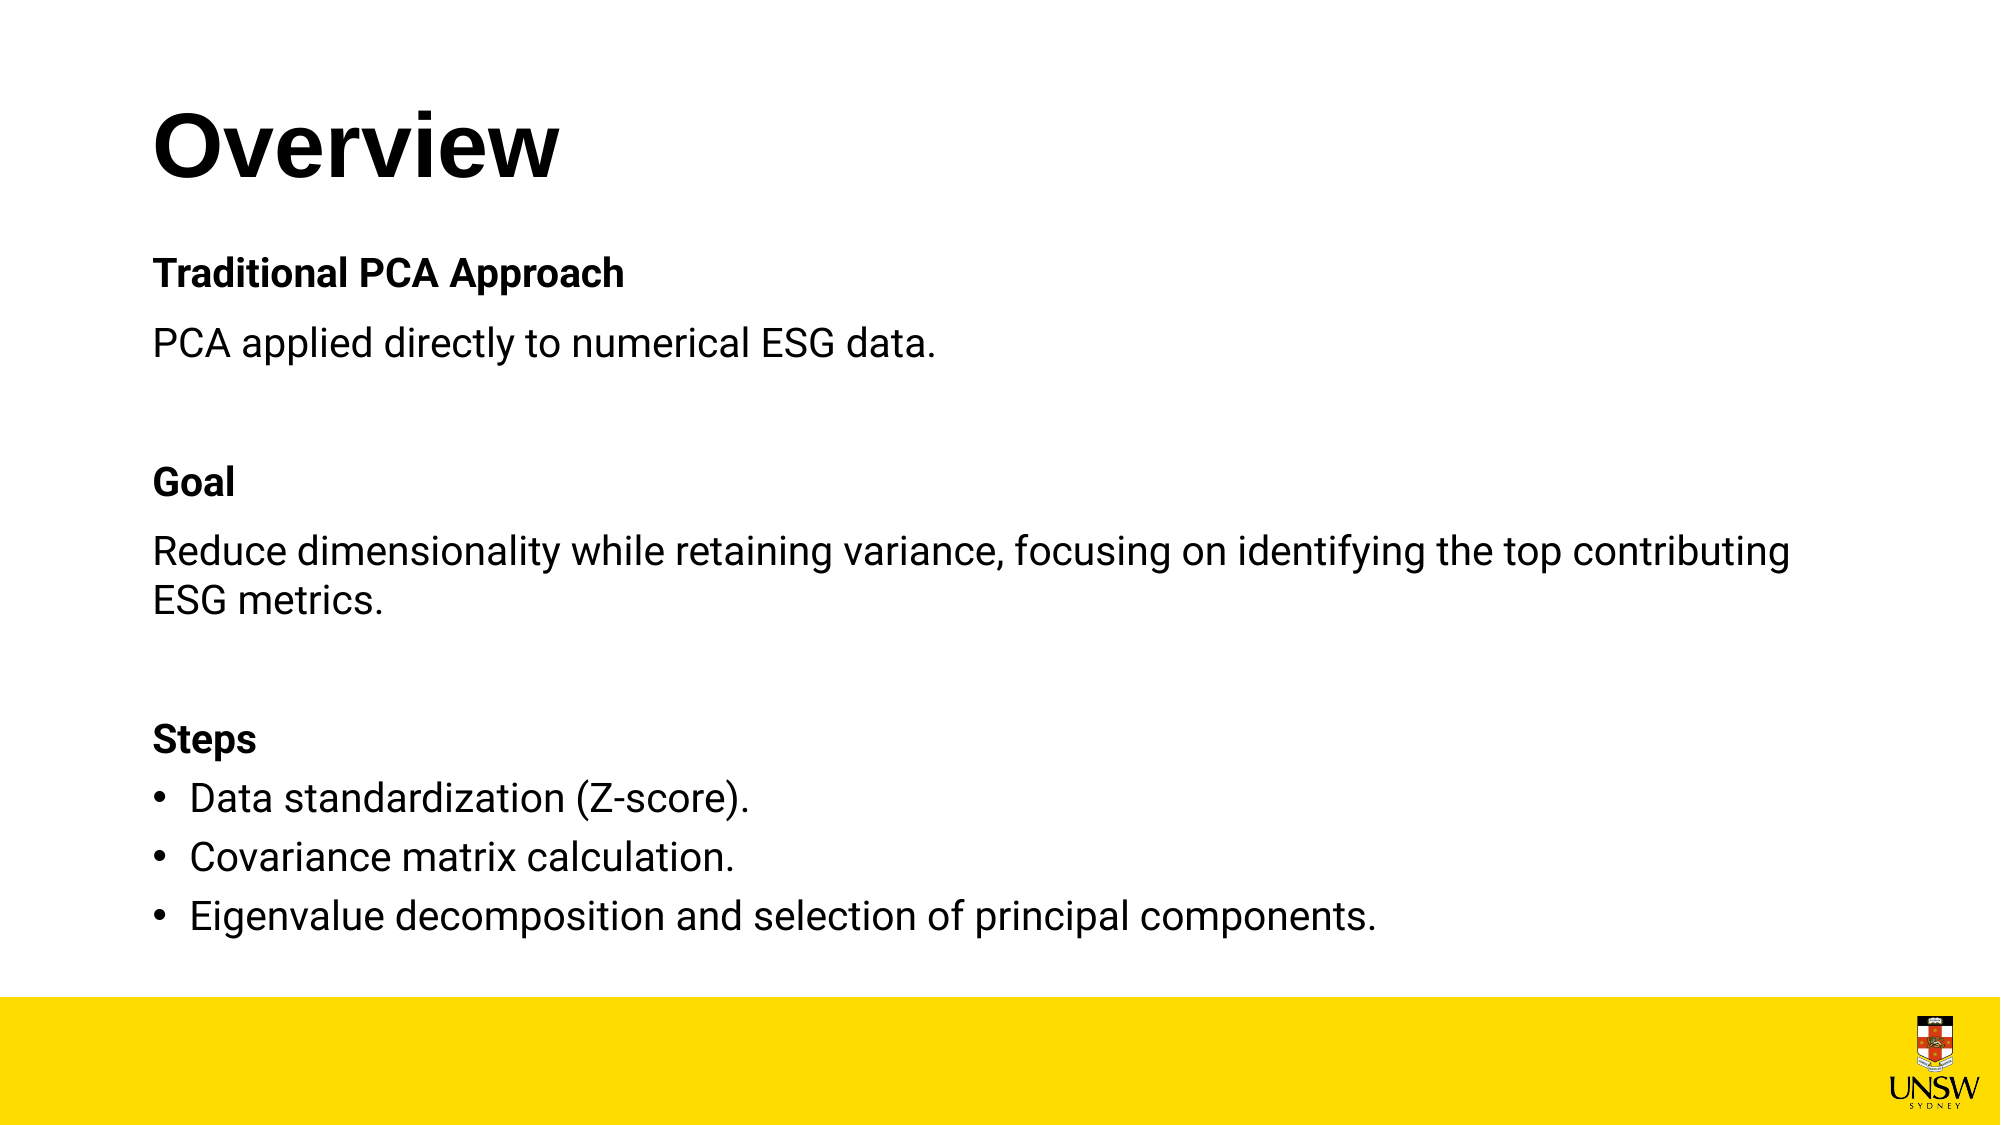

# Overview
Traditional PCA Approach
PCA applied directly to numerical ESG data.

Goal
Reduce dimensionality while retaining variance, focusing on identifying the top contributing ESG metrics.

Steps
Data standardization (Z-score).
Covariance matrix calculation.
Eigenvalue decomposition and selection of principal components.